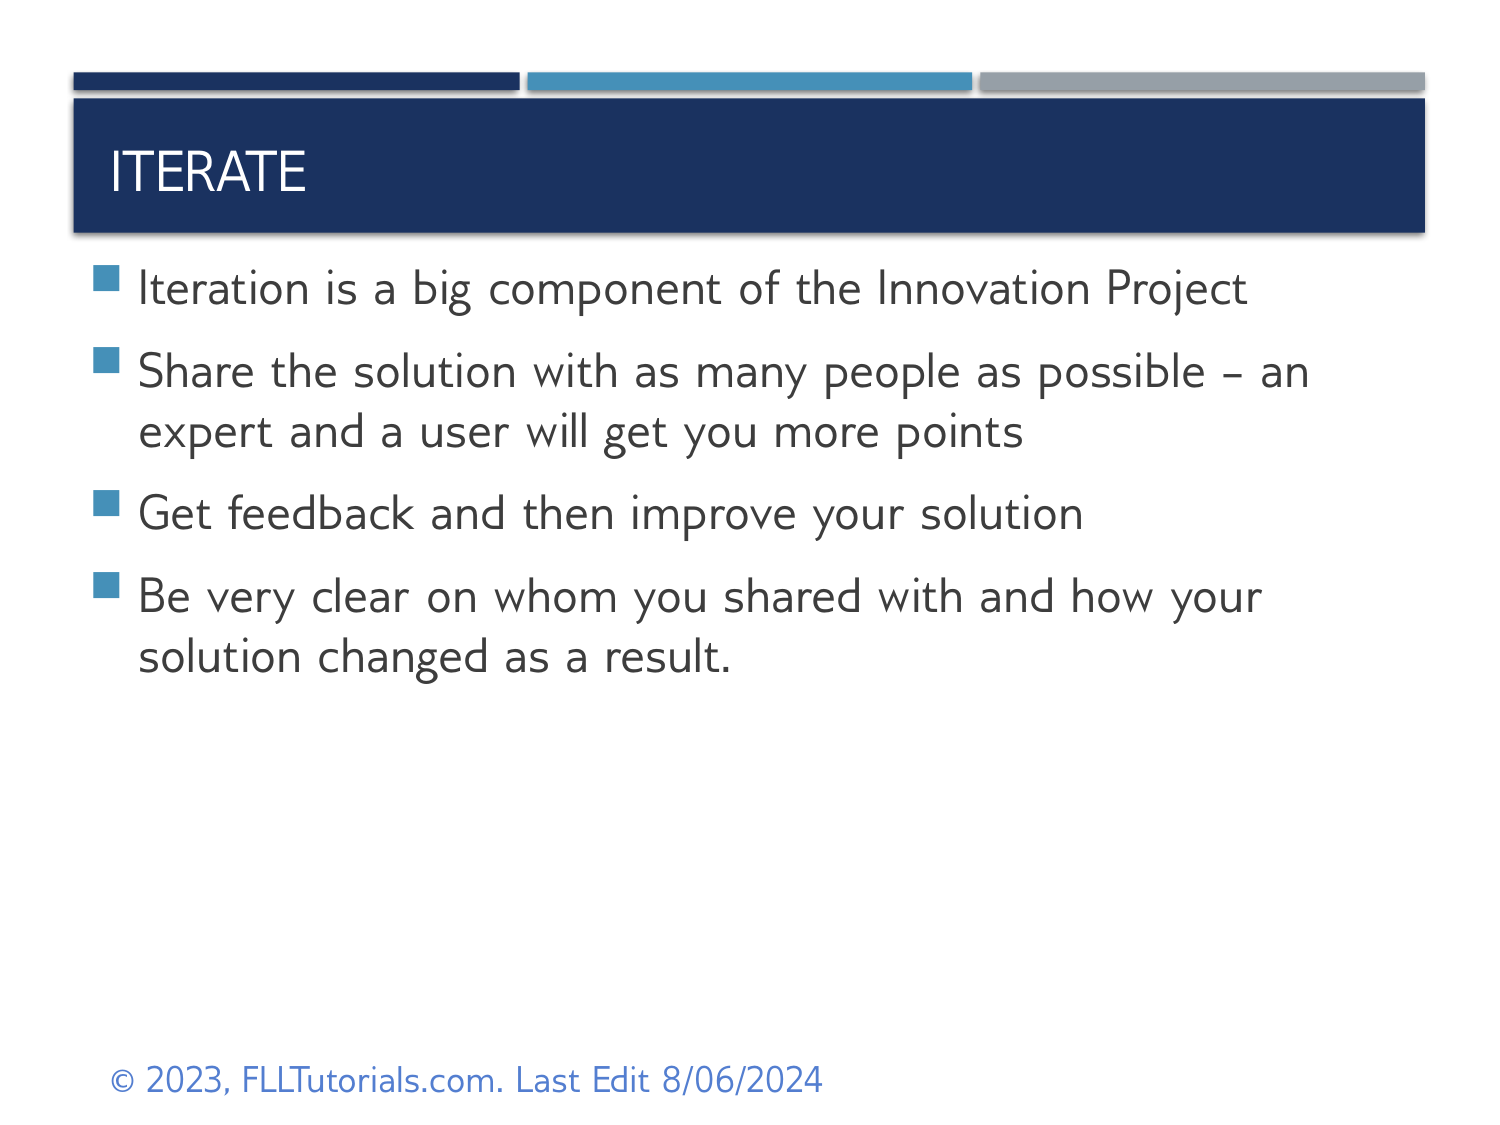

# ITERATE
Iteration is a big component of the Innovation Project
Share the solution with as many people as possible – an expert and a user will get you more points
Get feedback and then improve your solution
Be very clear on whom you shared with and how your solution changed as a result.
© 2023, FLLTutorials.com. Last Edit 8/06/2024